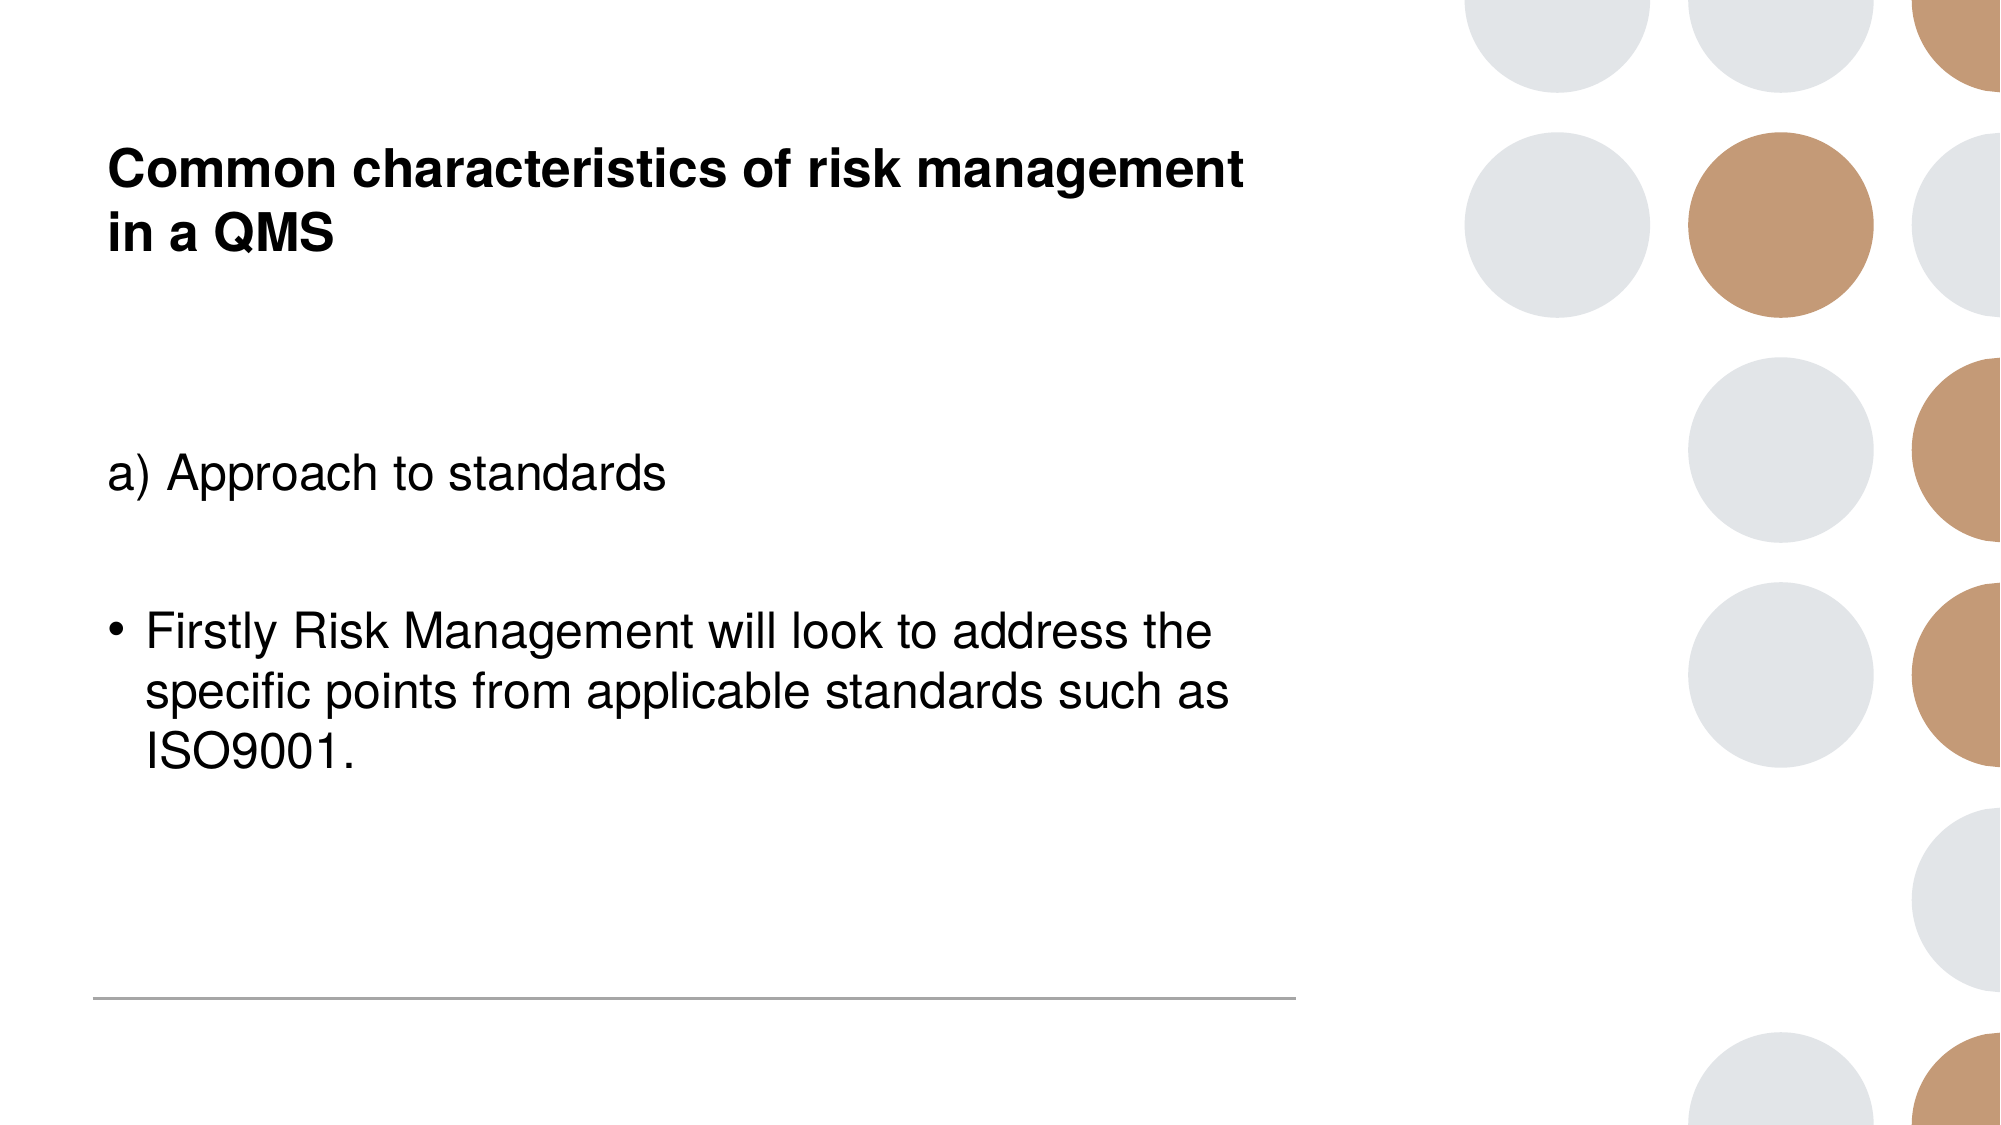

# Common characteristics of risk management in a QMS

a) Approach to standards

Firstly Risk Management will look to address the specific points from applicable standards such as ISO9001.